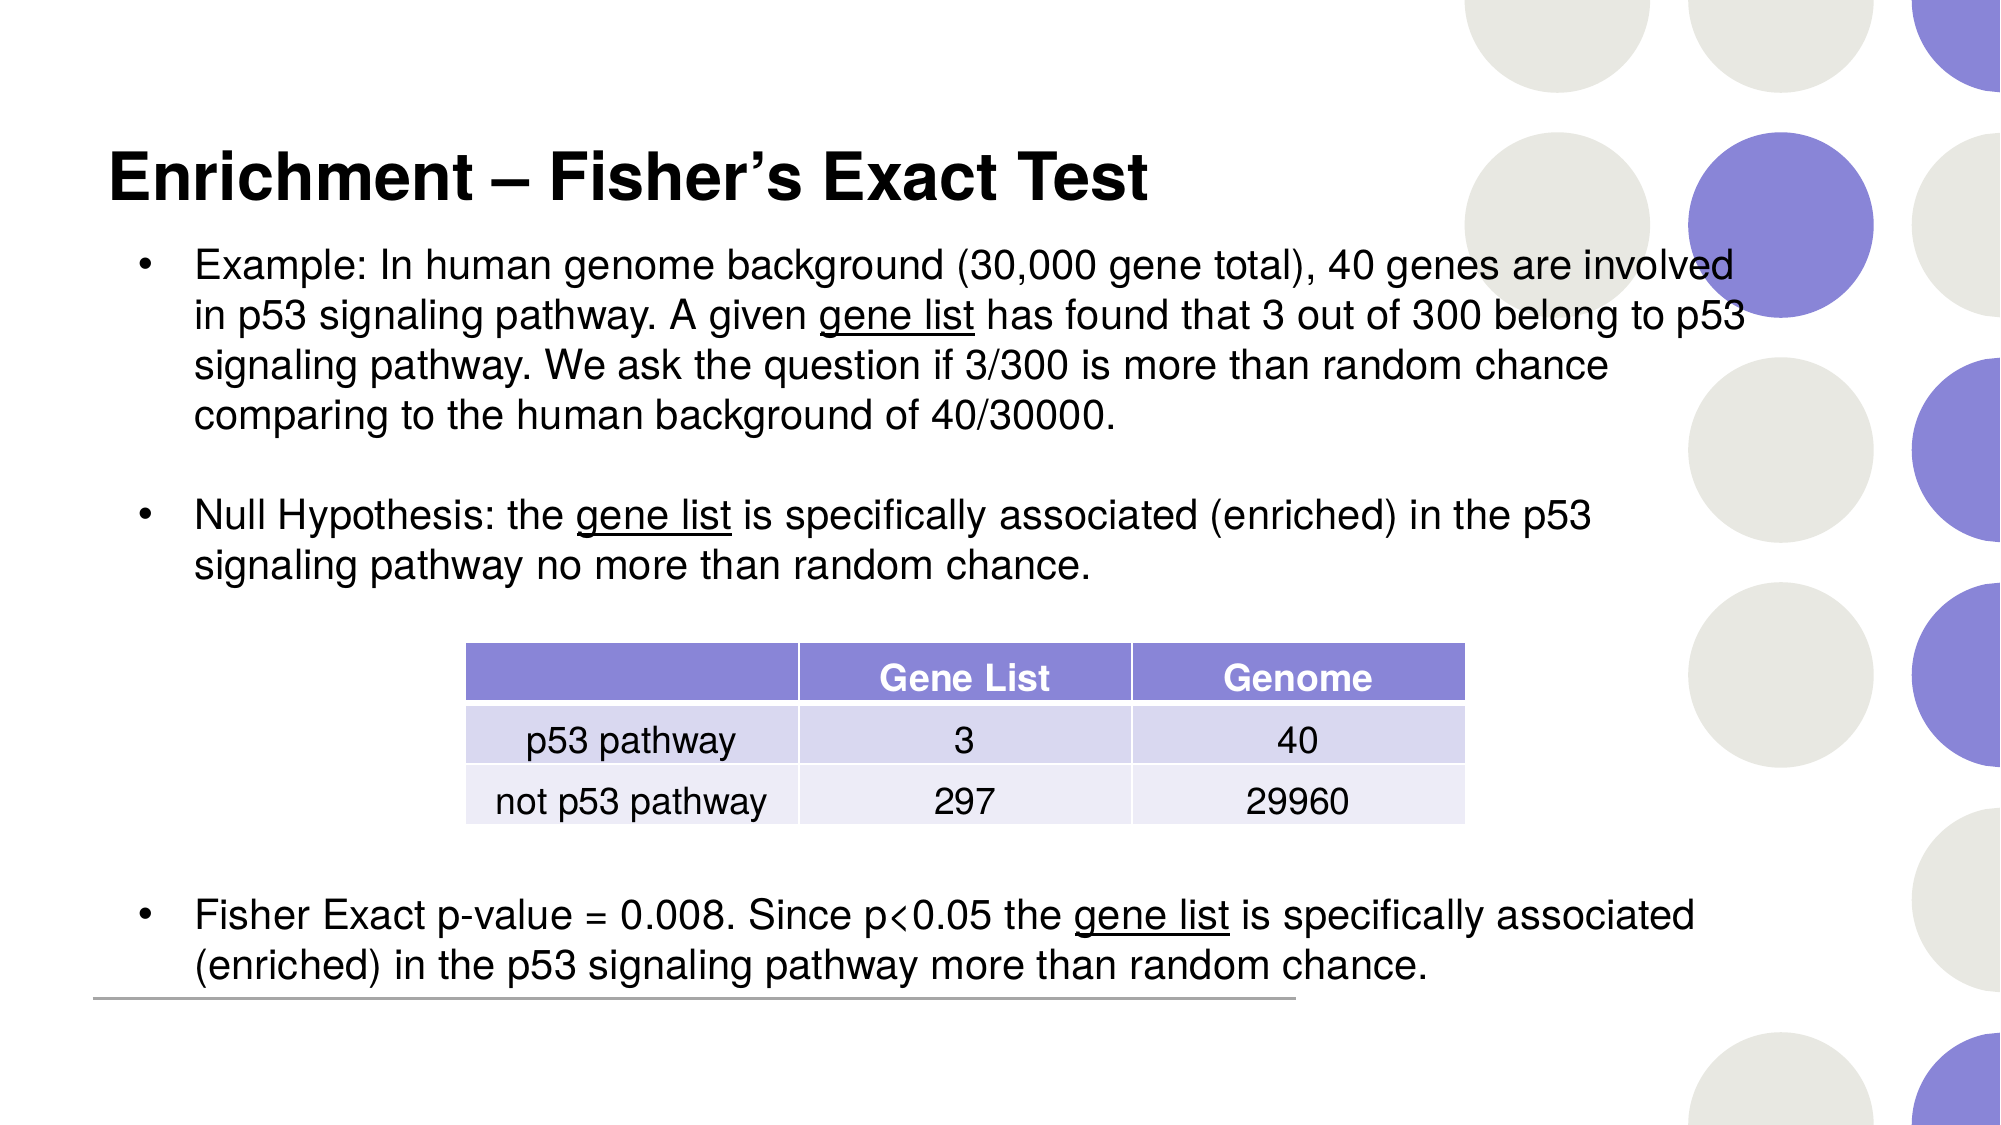

# Enrichment – Fisher’s Exact Test
Example: In human genome background (30,000 gene total), 40 genes are involved in p53 signaling pathway. A given gene list has found that 3 out of 300 belong to p53 signaling pathway. We ask the question if 3/300 is more than random chance comparing to the human background of 40/30000.

Null Hypothesis: the gene list is specifically associated (enriched) in the p53 signaling pathway no more than random chance.

Fisher Exact p-value = 0.008. Since p<0.05 the gene list is specifically associated (enriched) in the p53 signaling pathway more than random chance.

|  | Gene List | Genome |
| --- | --- | --- |
| p53 pathway | 3 | 40 |
| not p53 pathway | 297 | 29960 |